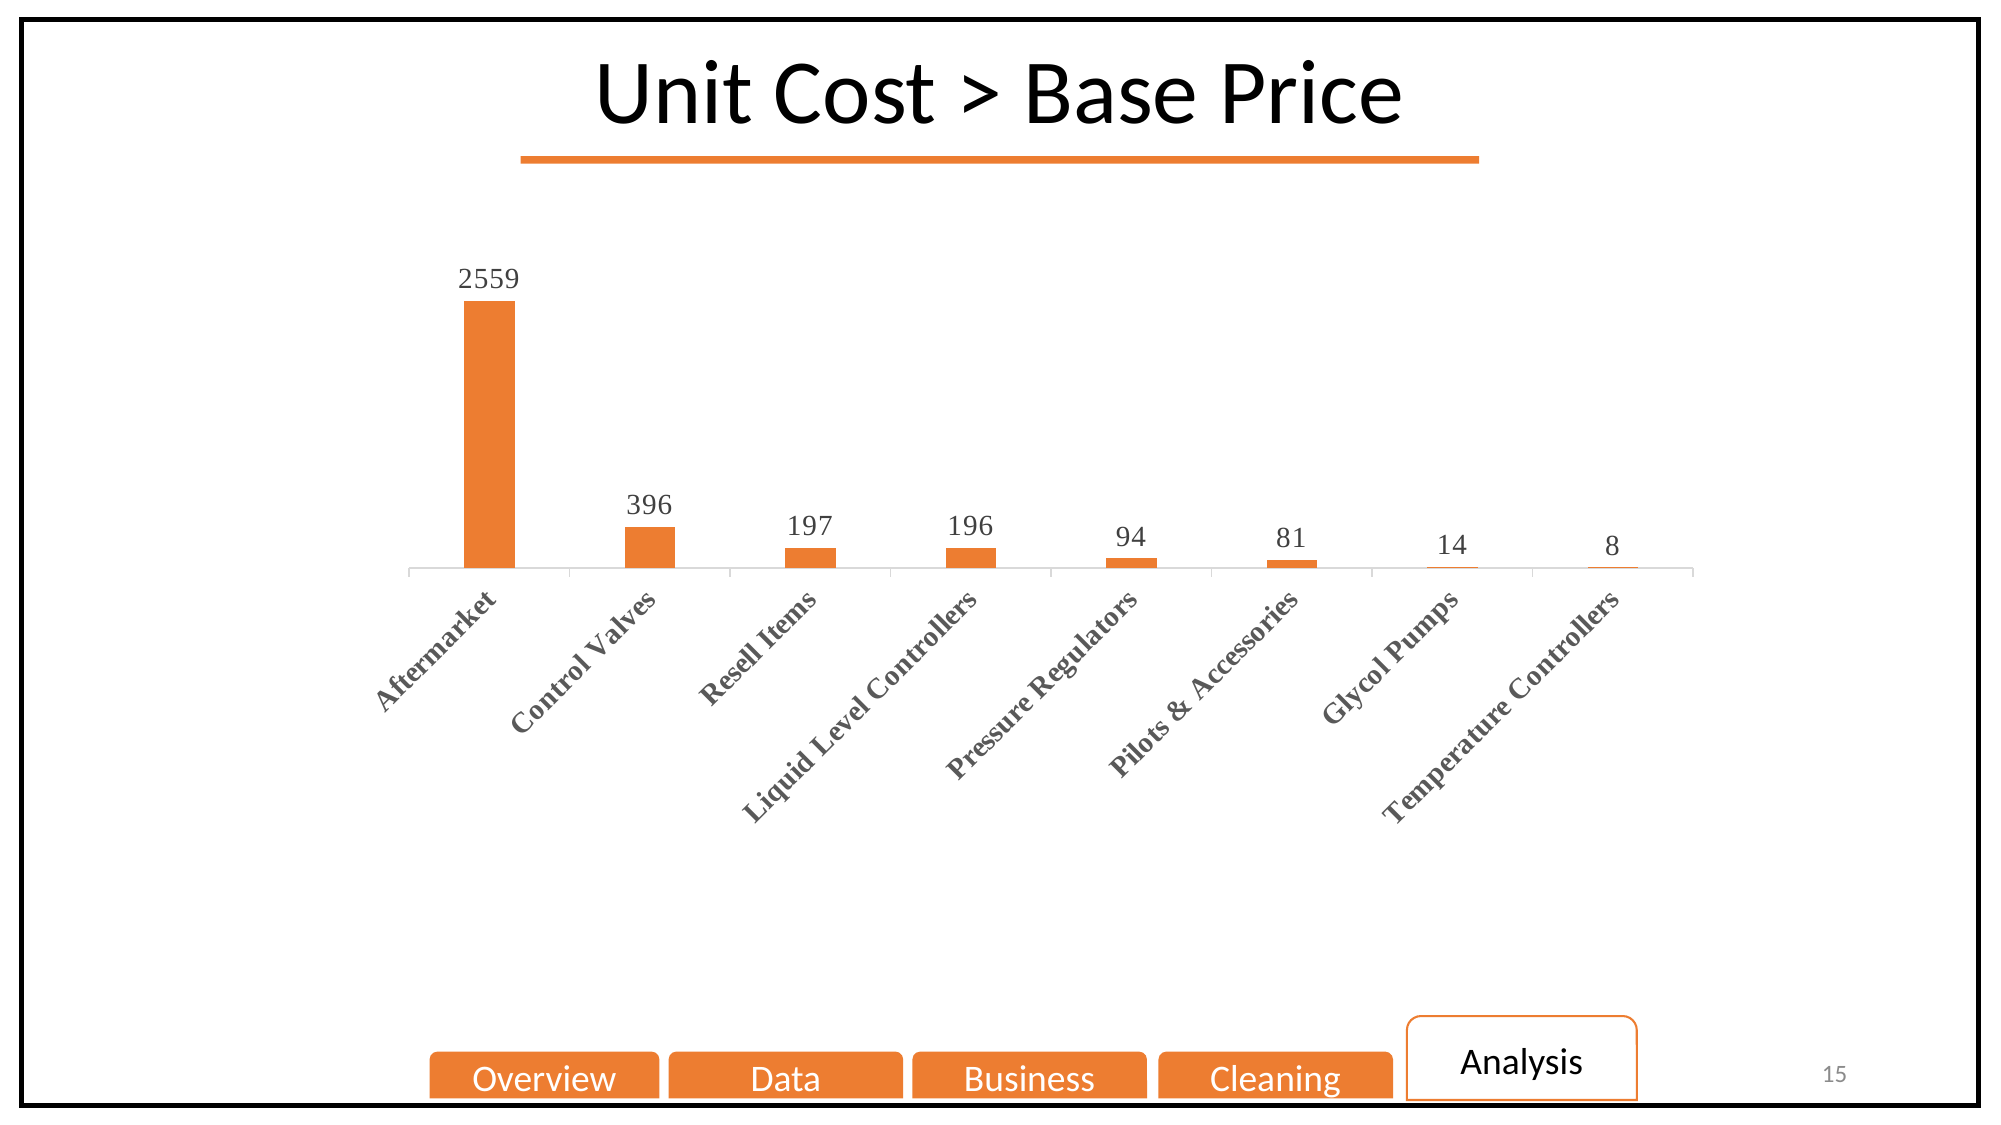

Unit Cost > Base Price

### Chart

| Category |  |
|---|---|
| Aftermarket | 2559.0 |
| Control Valves | 396.0 |
| Resell Items | 197.0 |
| Liquid Level Controllers | 196.0 |
| Pressure Regulators | 94.0 |
| Pilots & Accessories | 81.0 |
| Glycol Pumps | 14.0 |
| Temperature Controllers | 8.0 |
Analysis
15
Data
Overview
Business
Cleaning